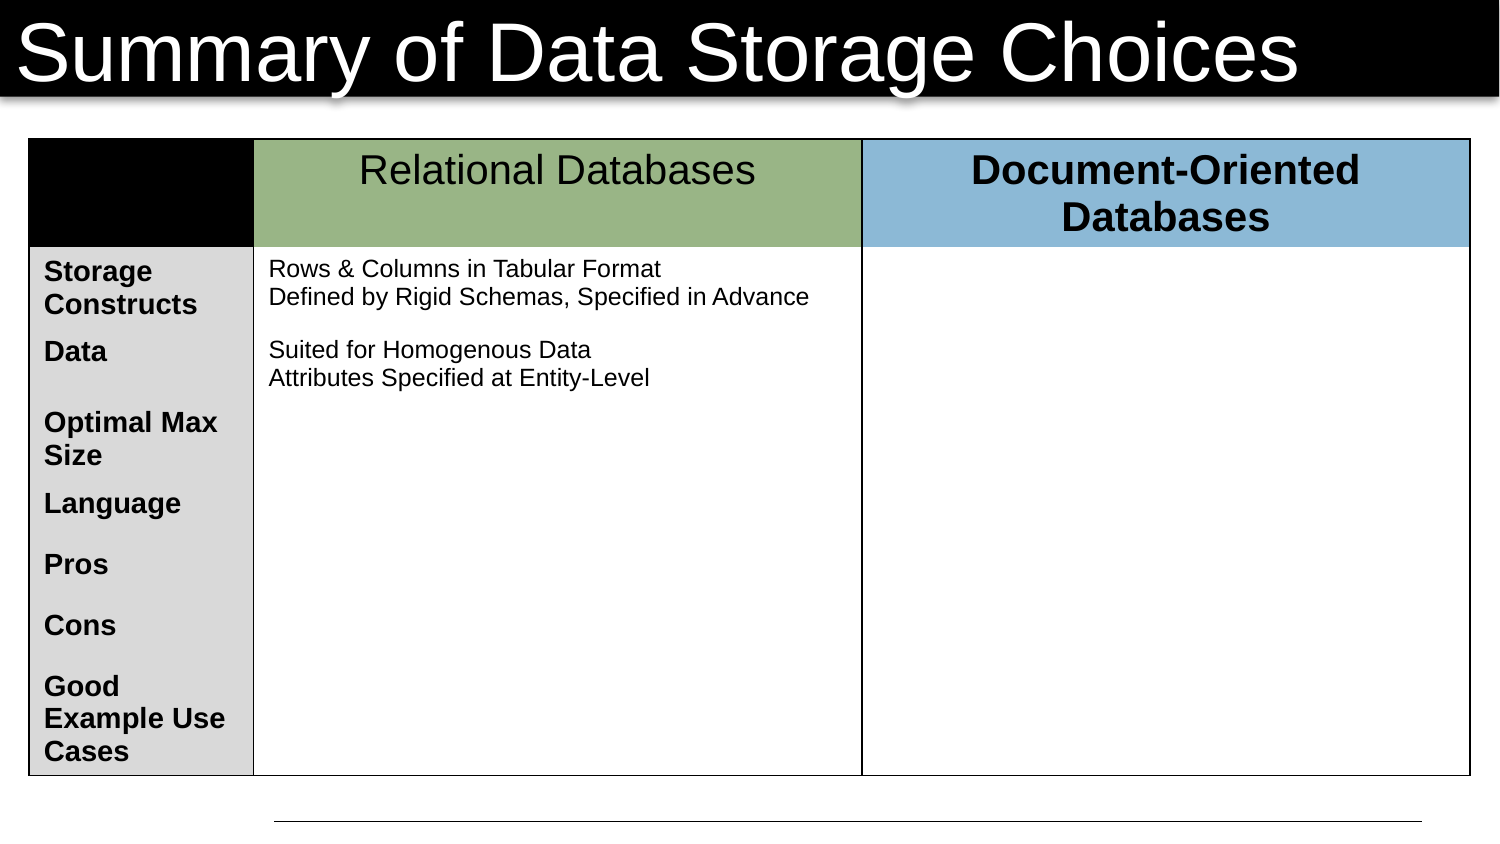

# Summary of Data Storage Choices
|  | Relational Databases | Document-Oriented Databases |
| --- | --- | --- |
| Storage Constructs | Rows & Columns in Tabular Format Defined by Rigid Schemas, Specified in Advance |  |
| Data | Suited for Homogenous Data Attributes Specified at Entity-Level |  |
| Optimal Max Size |  |  |
| Language |  |  |
| Pros |  |  |
| Cons |  |  |
| Good Example Use Cases |  |  |